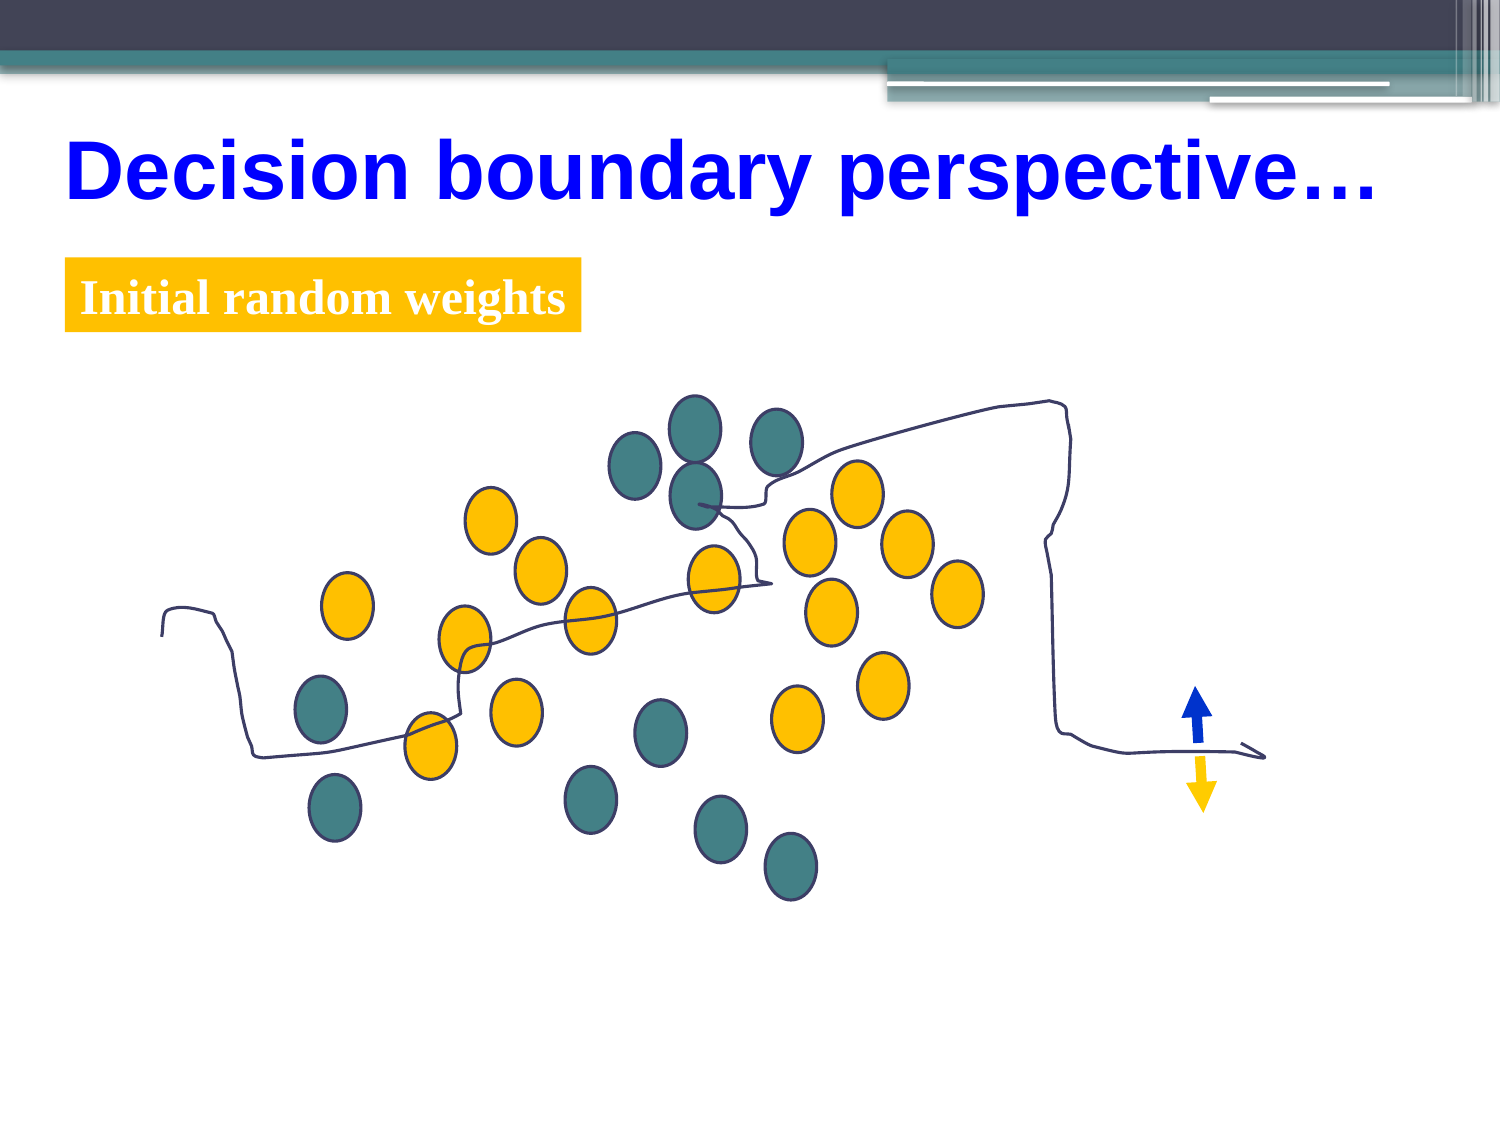

# Decision boundary perspective…
Initial random weights